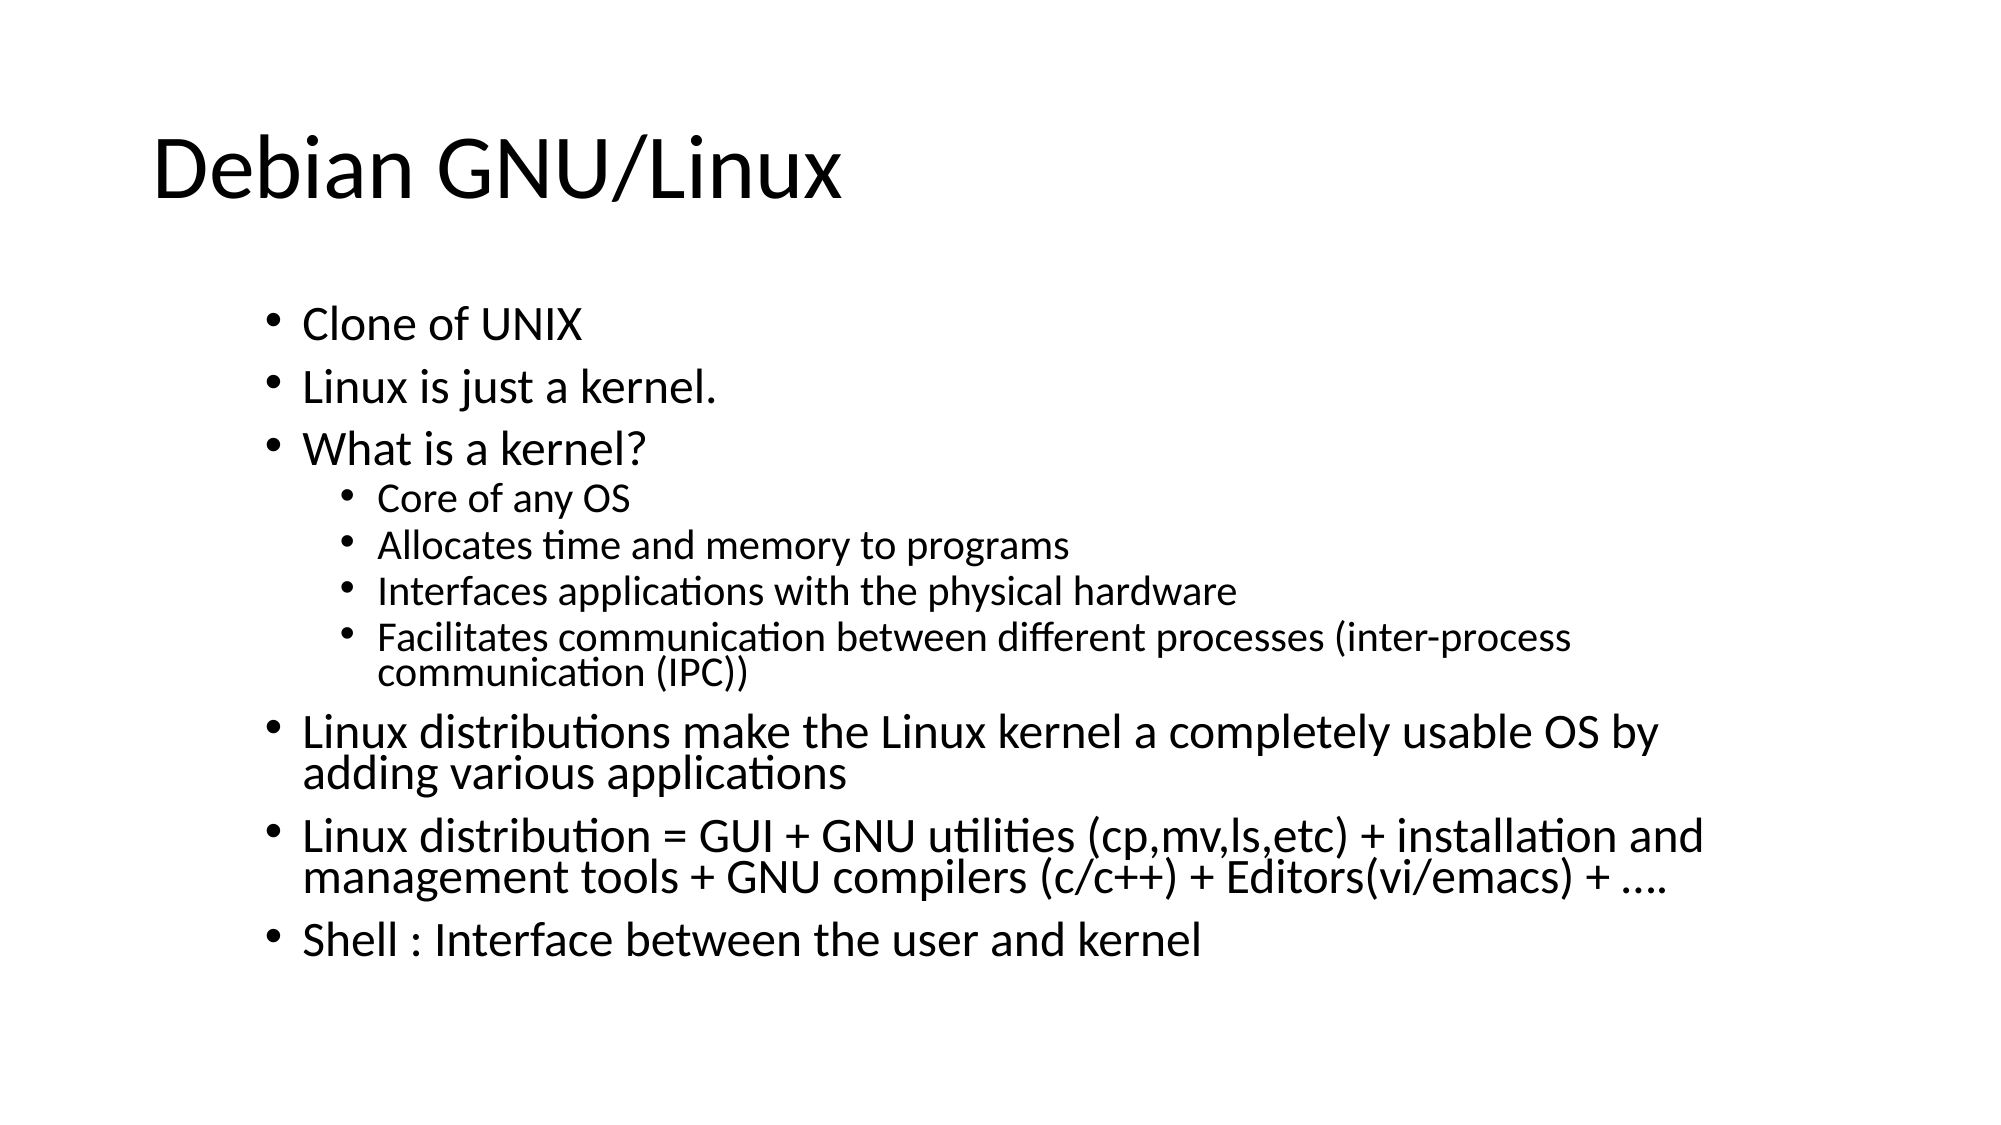

# Debian GNU/Linux
Clone of UNIX
Linux is just a kernel.
What is a kernel?
Core of any OS
Allocates time and memory to programs
Interfaces applications with the physical hardware
Facilitates communication between different processes (inter-process communication (IPC))
Linux distributions make the Linux kernel a completely usable OS by adding various applications
Linux distribution = GUI + GNU utilities (cp,mv,ls,etc) + installation and management tools + GNU compilers (c/c++) + Editors(vi/emacs) + ….
Shell : Interface between the user and kernel